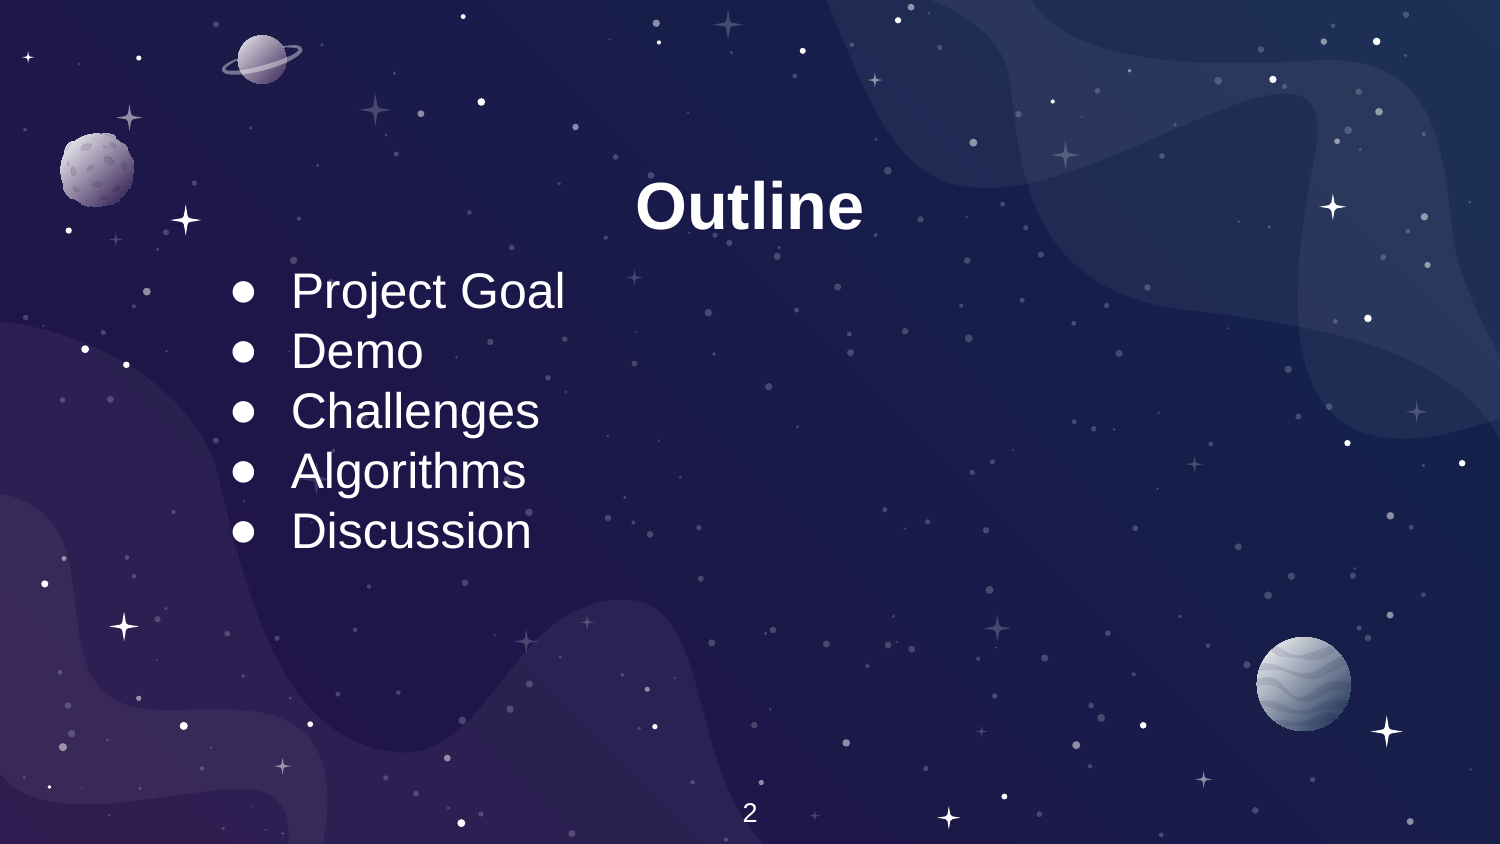

# Outline
Project Goal
Demo
Challenges
Algorithms
Discussion
2